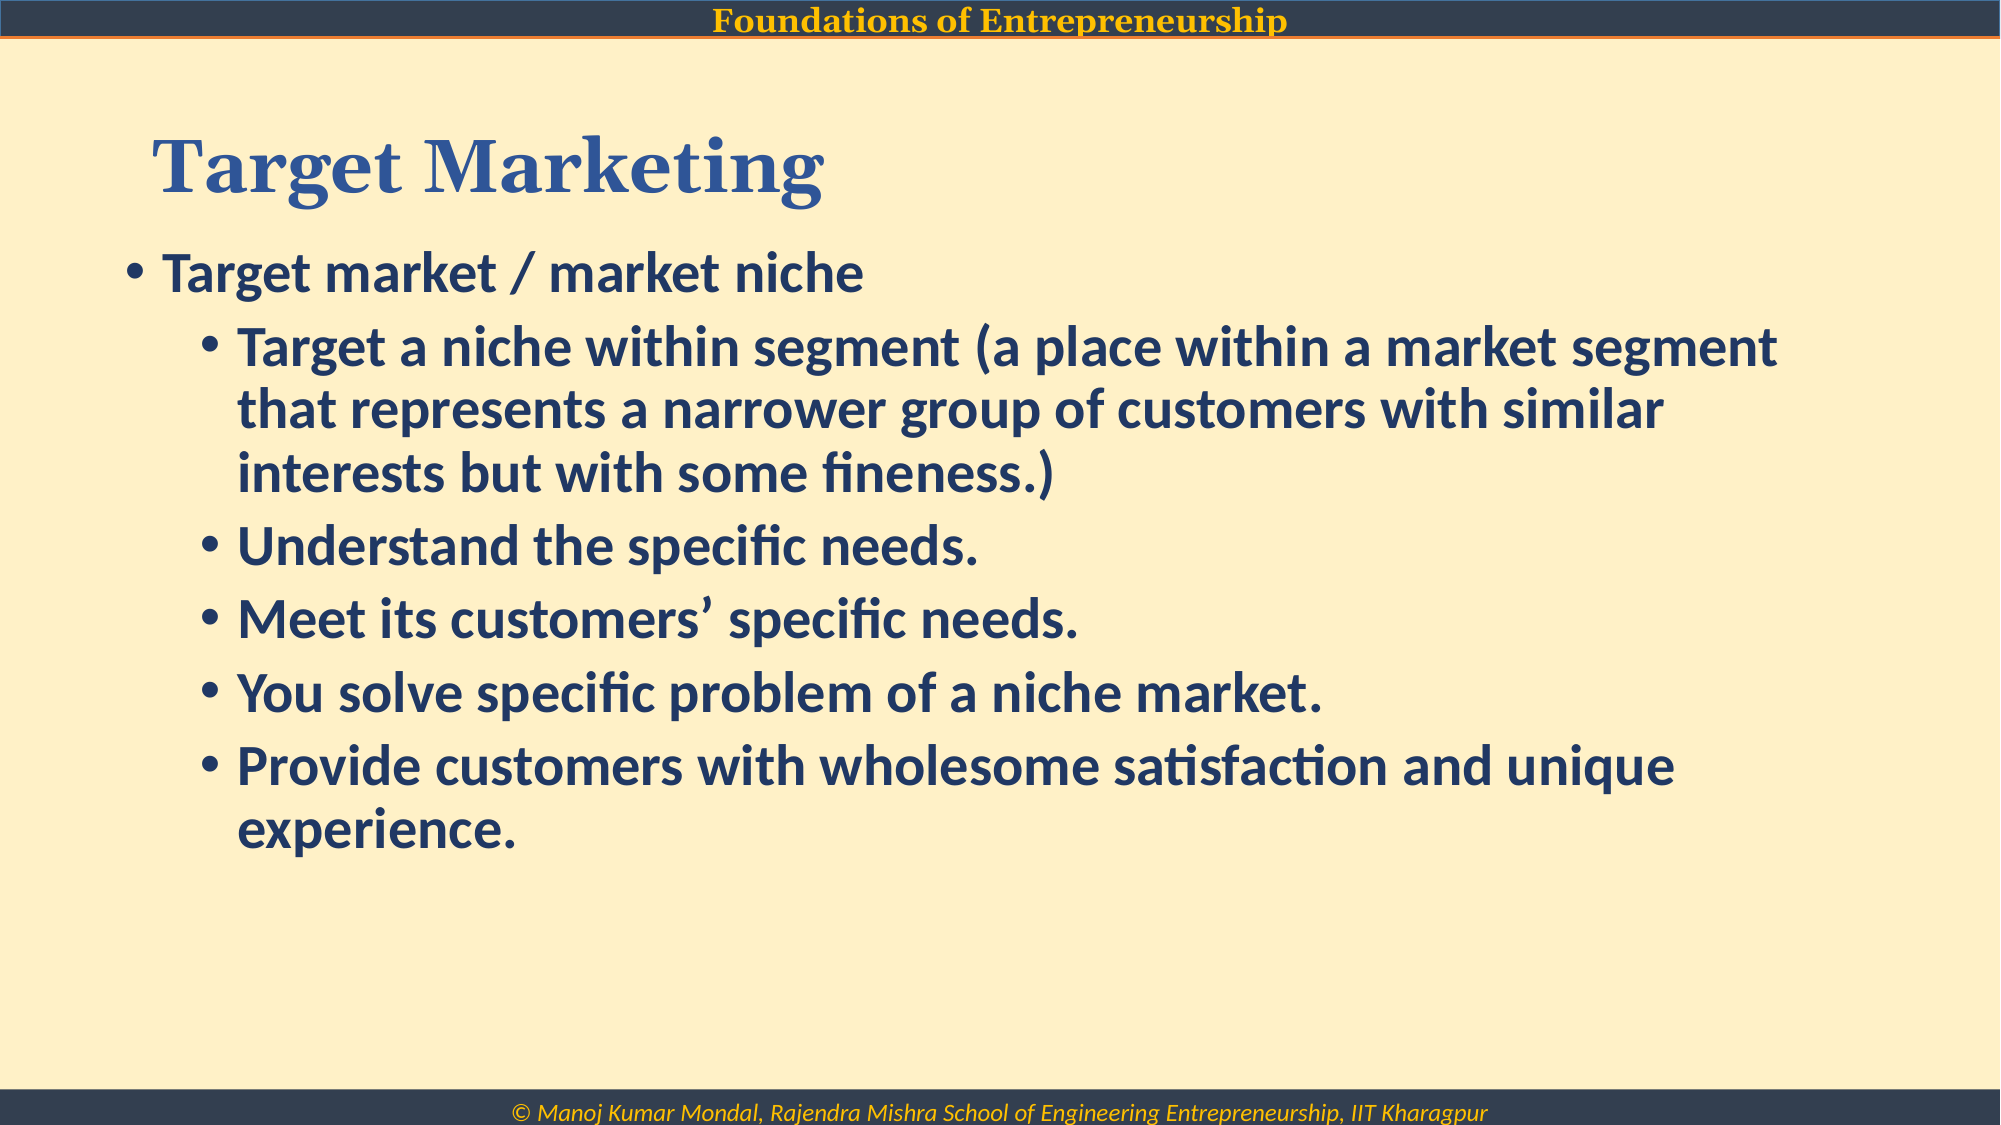

# Target Marketing
Target market / market niche
Target a niche within segment (a place within a market segment that represents a narrower group of customers with similar interests but with some fineness.)
Understand the specific needs.
Meet its customers’ specific needs.
You solve specific problem of a niche market.
Provide customers with wholesome satisfaction and unique experience.